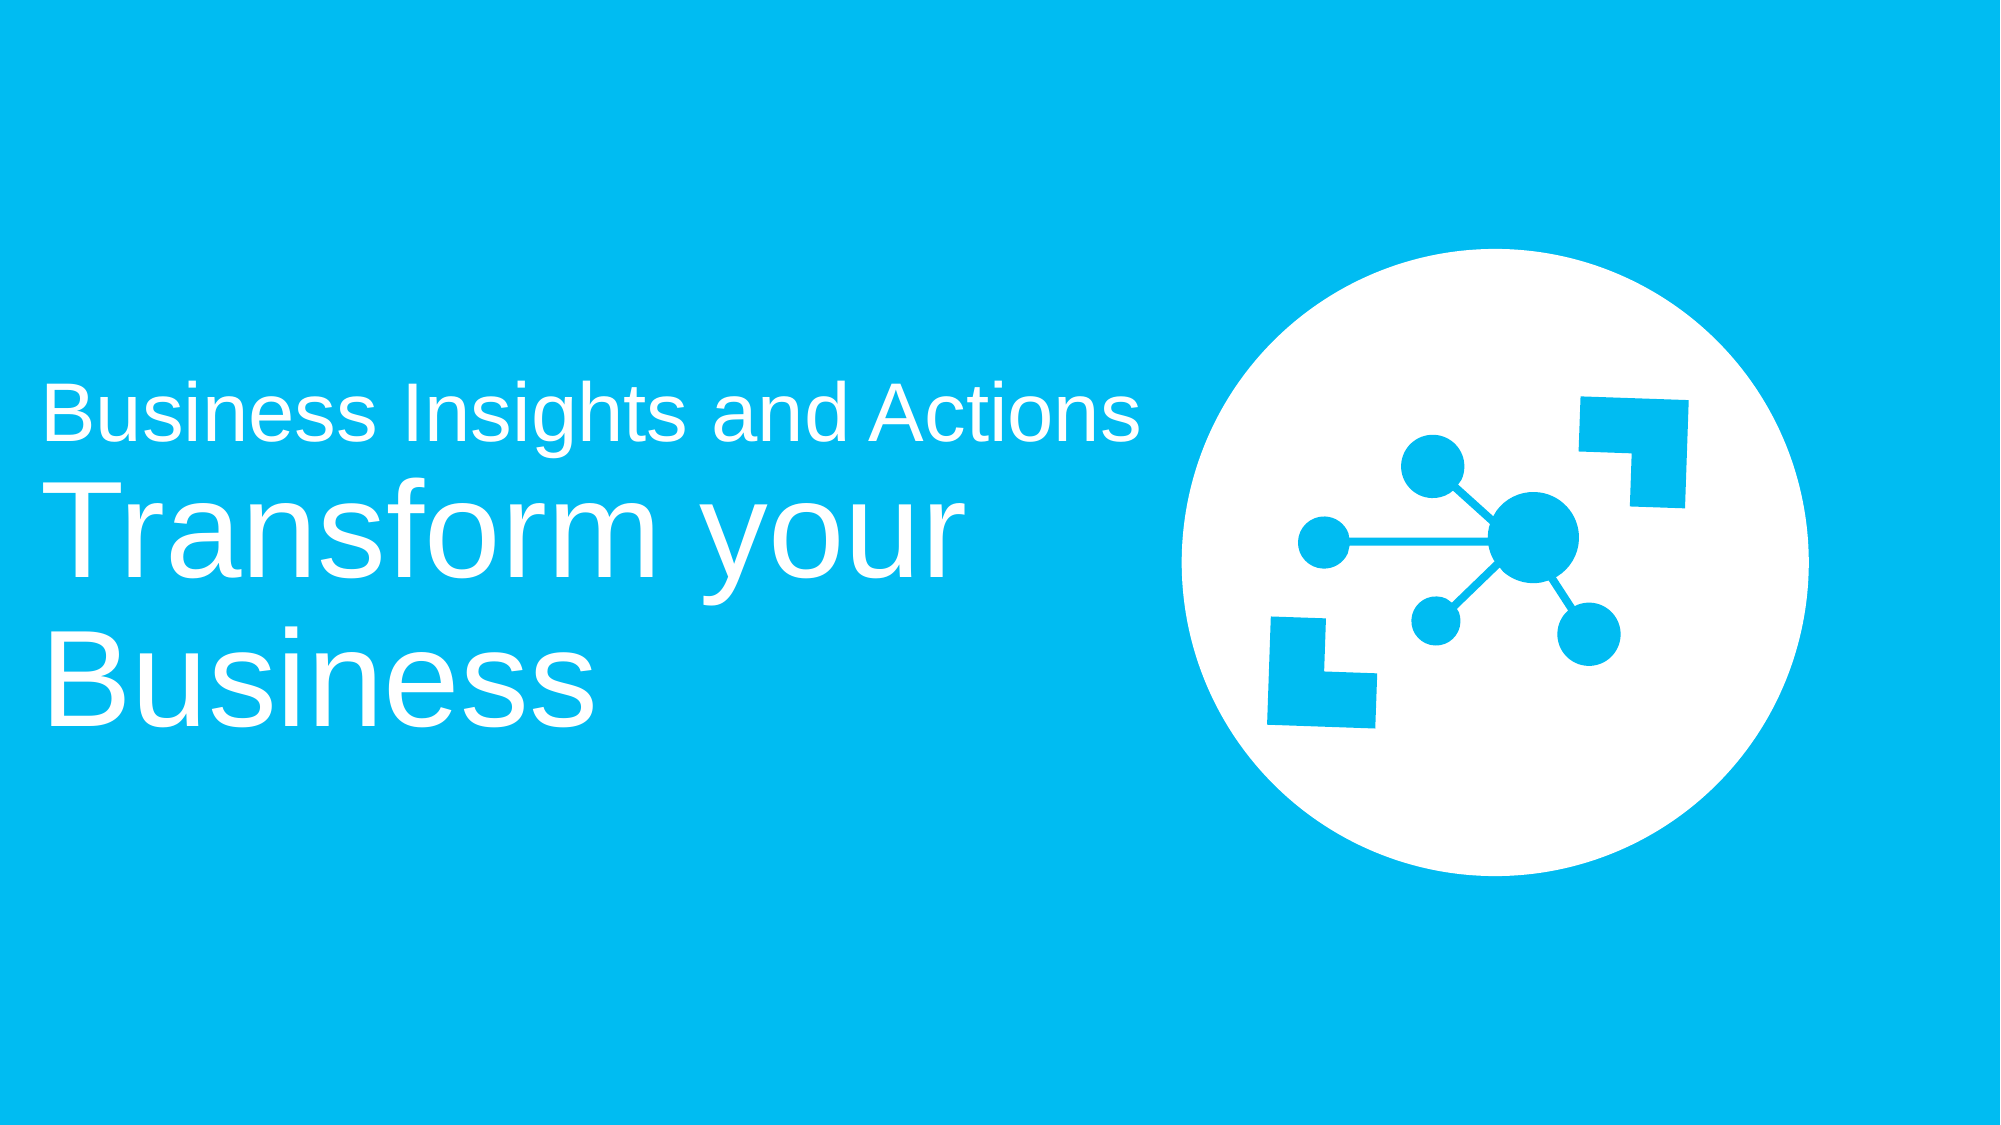

Business Insights and Actions
Transform your Business